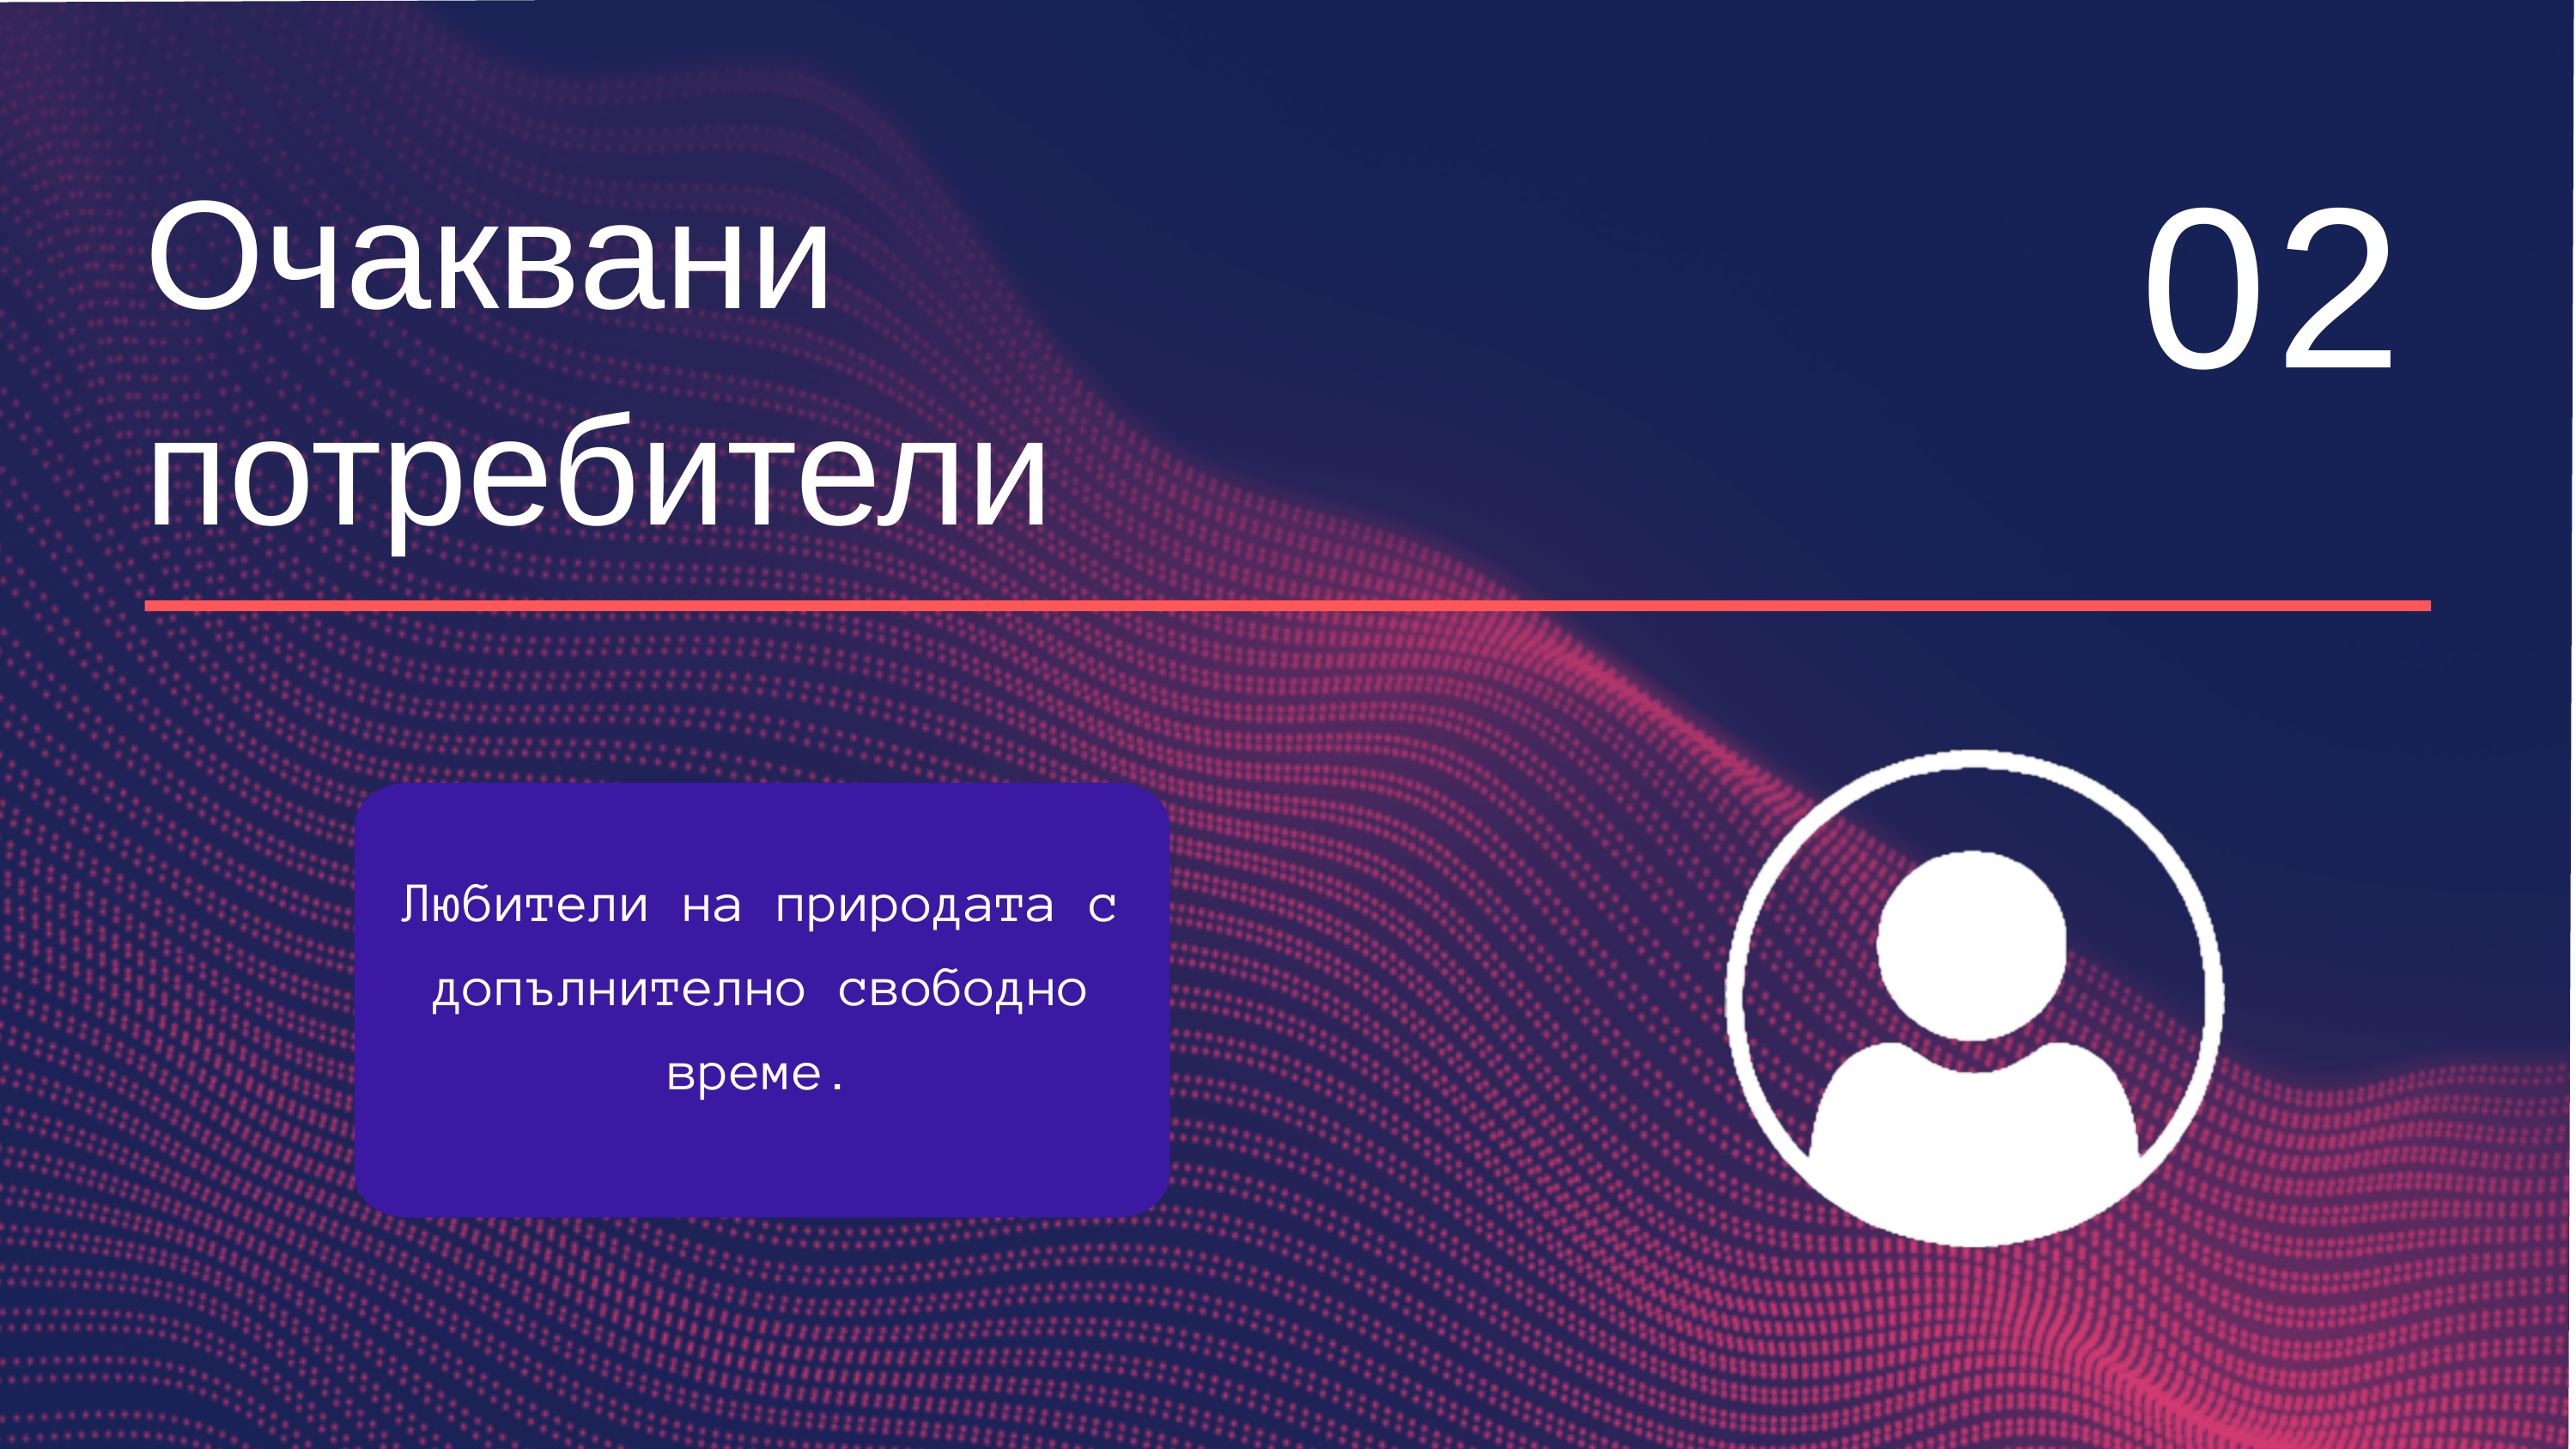

Очаквани потребители
02

Любители на природата с допълнително свободно време.